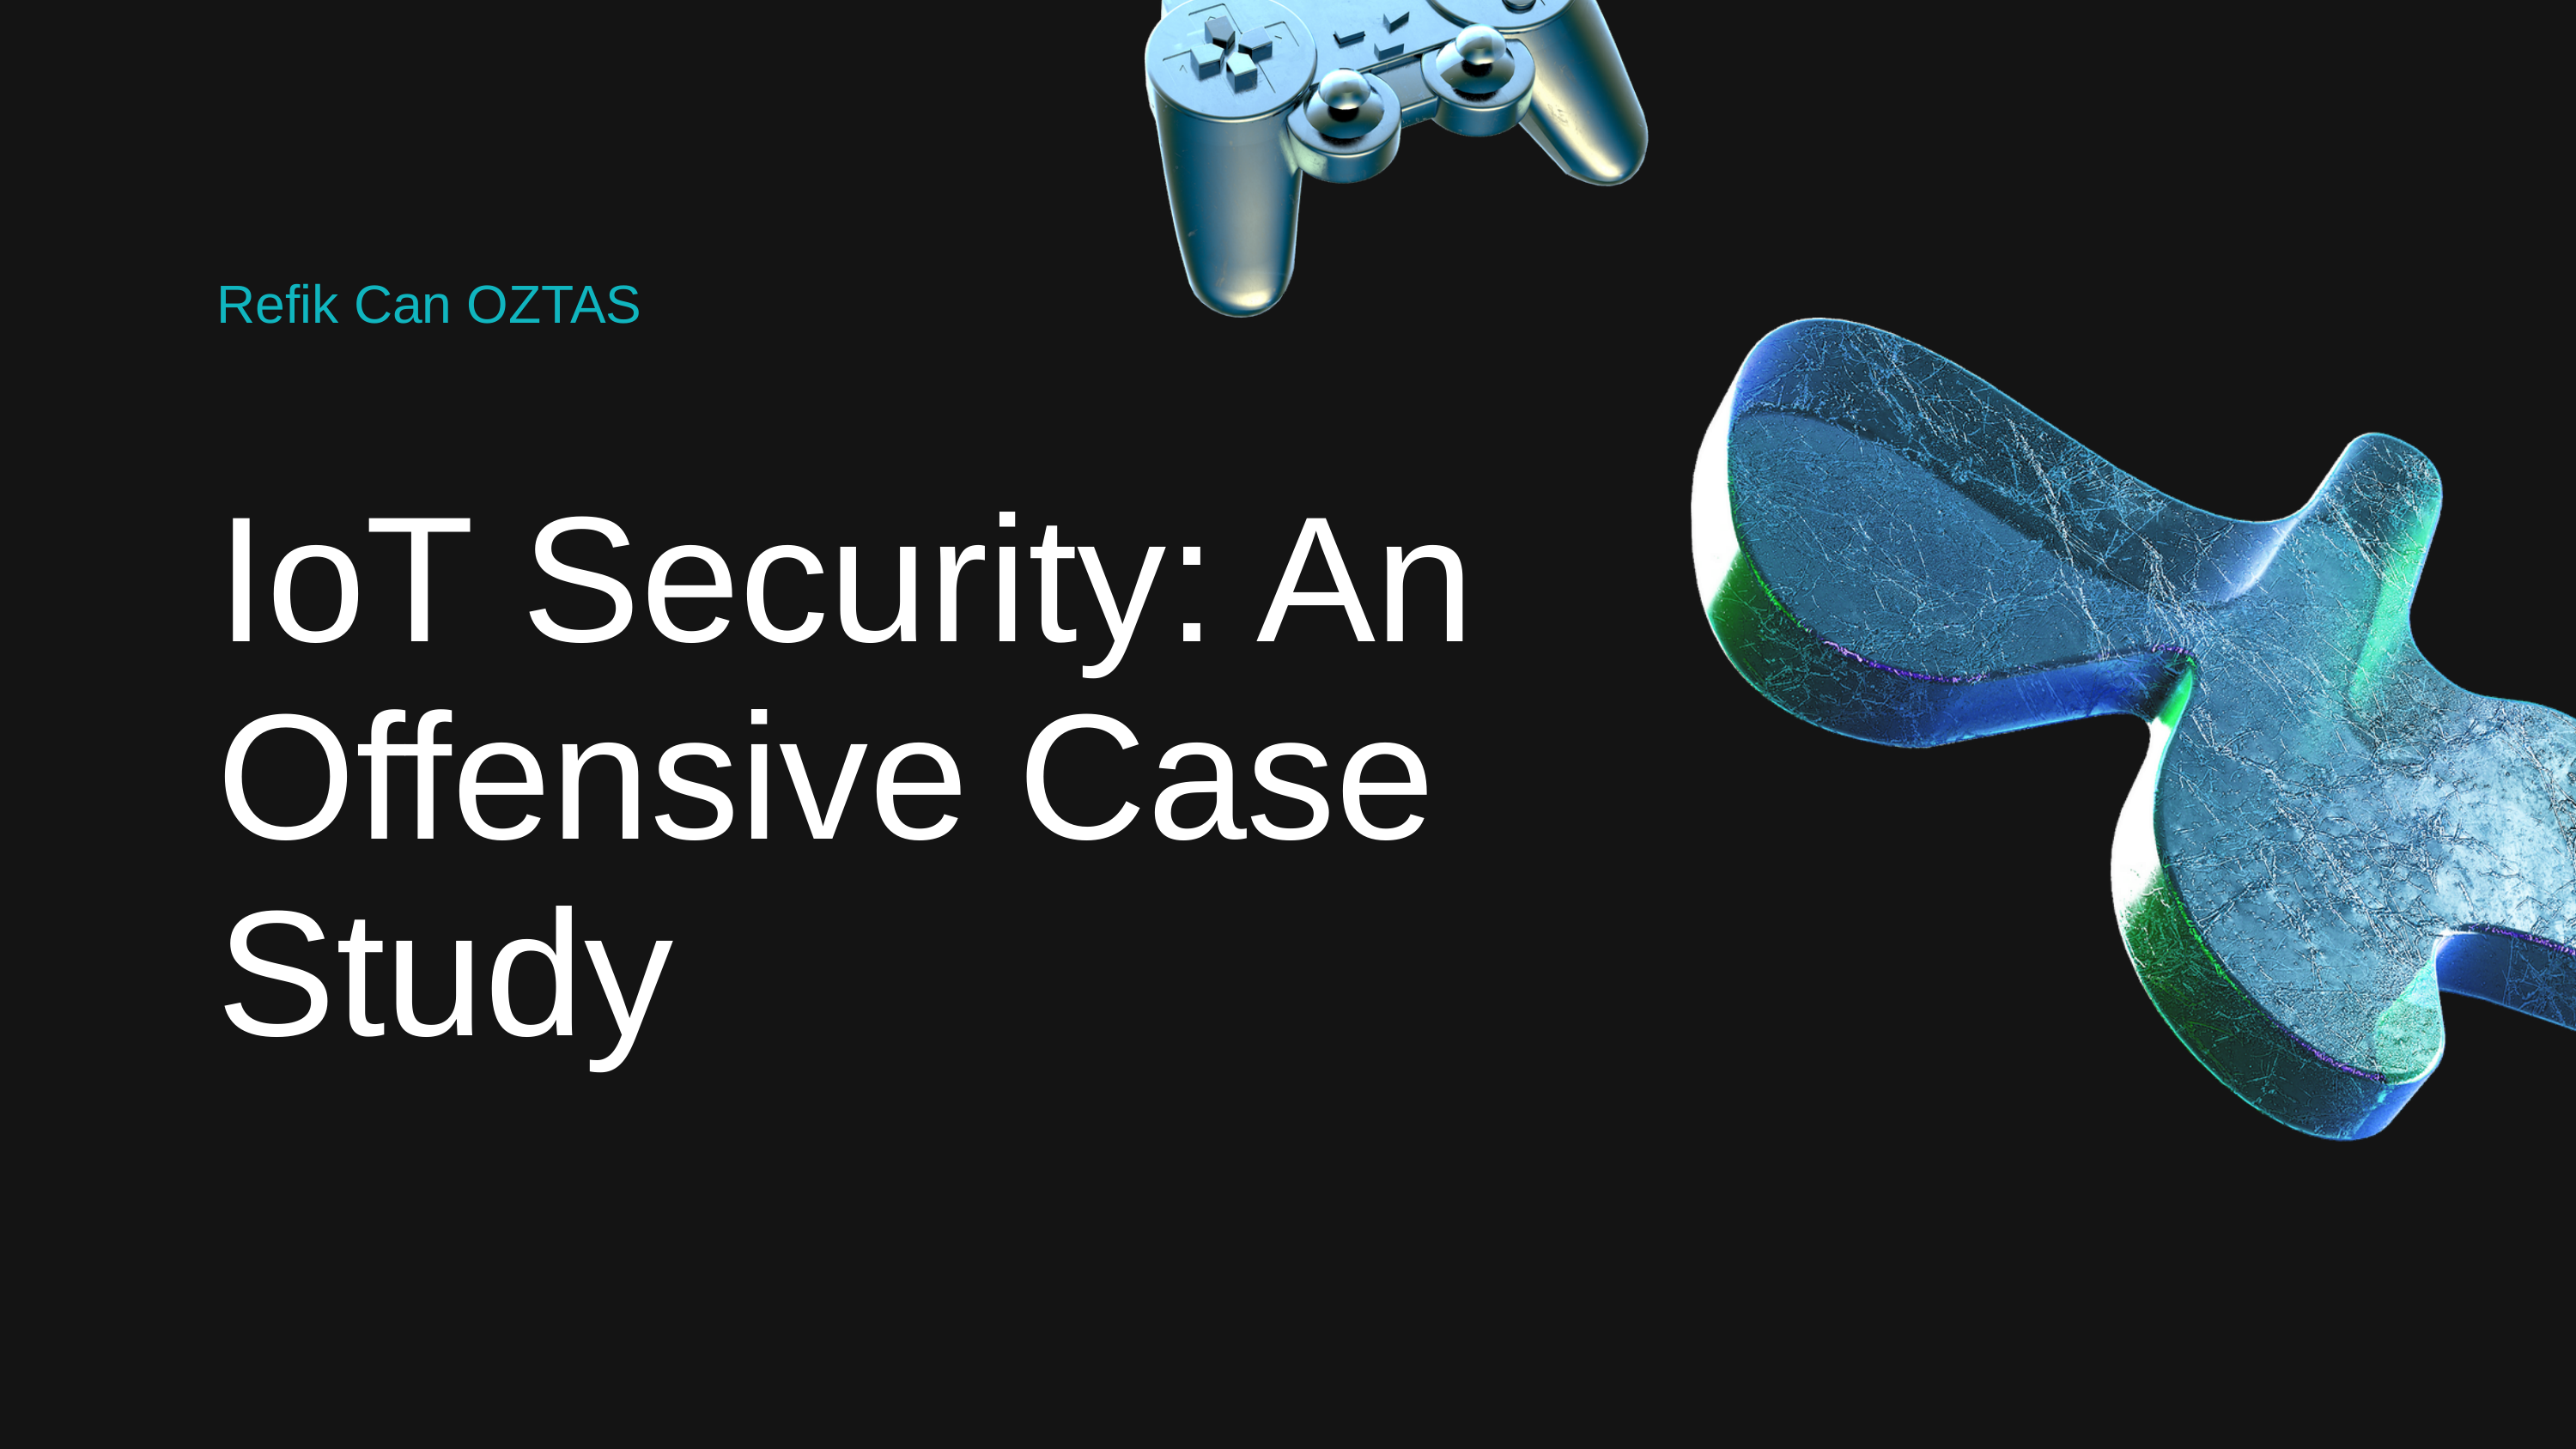

Refik Can OZTAS
IoT Security: An Offensive Case Study